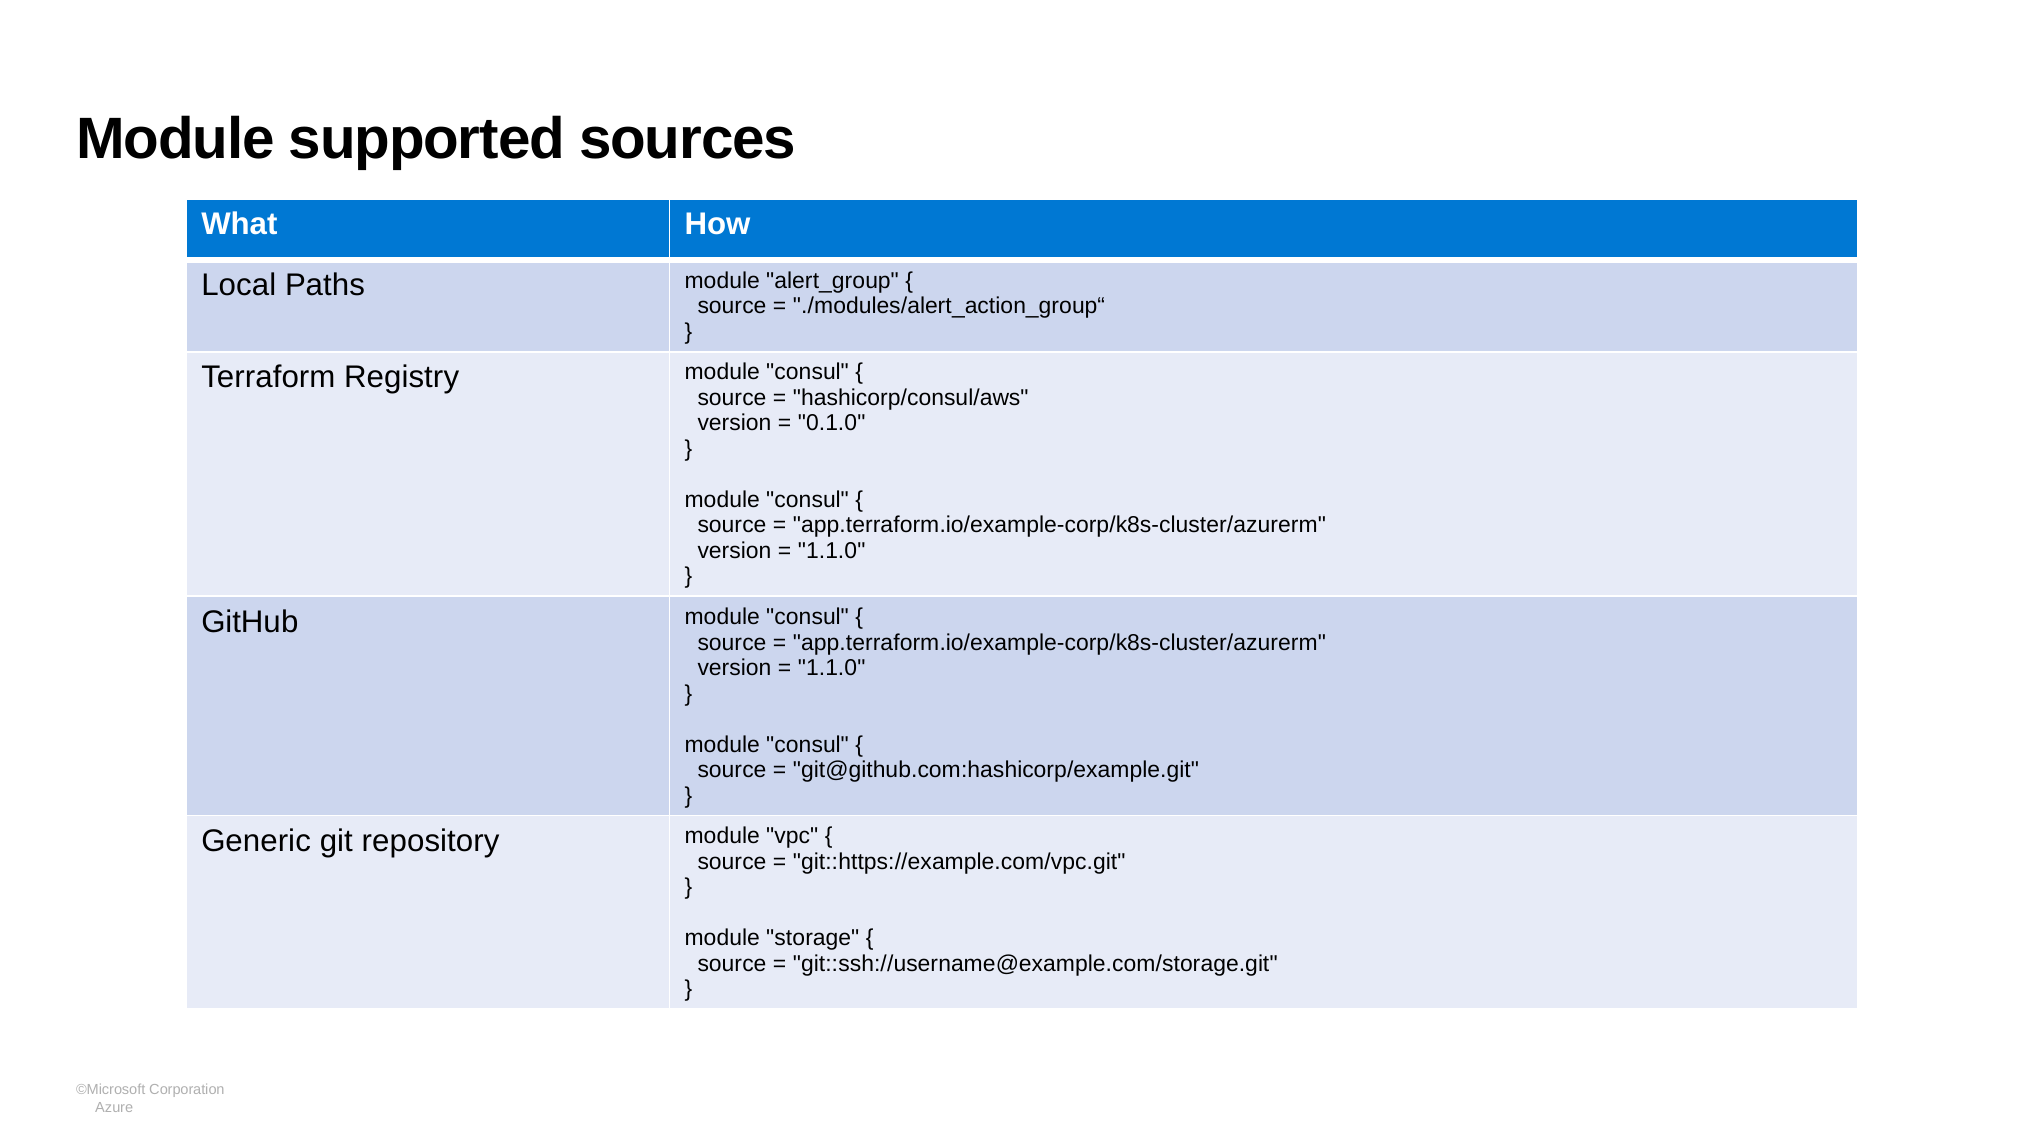

# Module supported sources
| What | How |
| --- | --- |
| Local Paths | module "alert\_group" { source = "./modules/alert\_action\_group“ } |
| Terraform Registry | module "consul" { source = "hashicorp/consul/aws" version = "0.1.0" } module "consul" { source = "app.terraform.io/example-corp/k8s-cluster/azurerm" version = "1.1.0" } |
| GitHub | module "consul" { source = "app.terraform.io/example-corp/k8s-cluster/azurerm" version = "1.1.0" } module "consul" { source = "git@github.com:hashicorp/example.git" } |
| Generic git repository | module "vpc" { source = "git::https://example.com/vpc.git" } module "storage" { source = "git::ssh://username@example.com/storage.git" } |